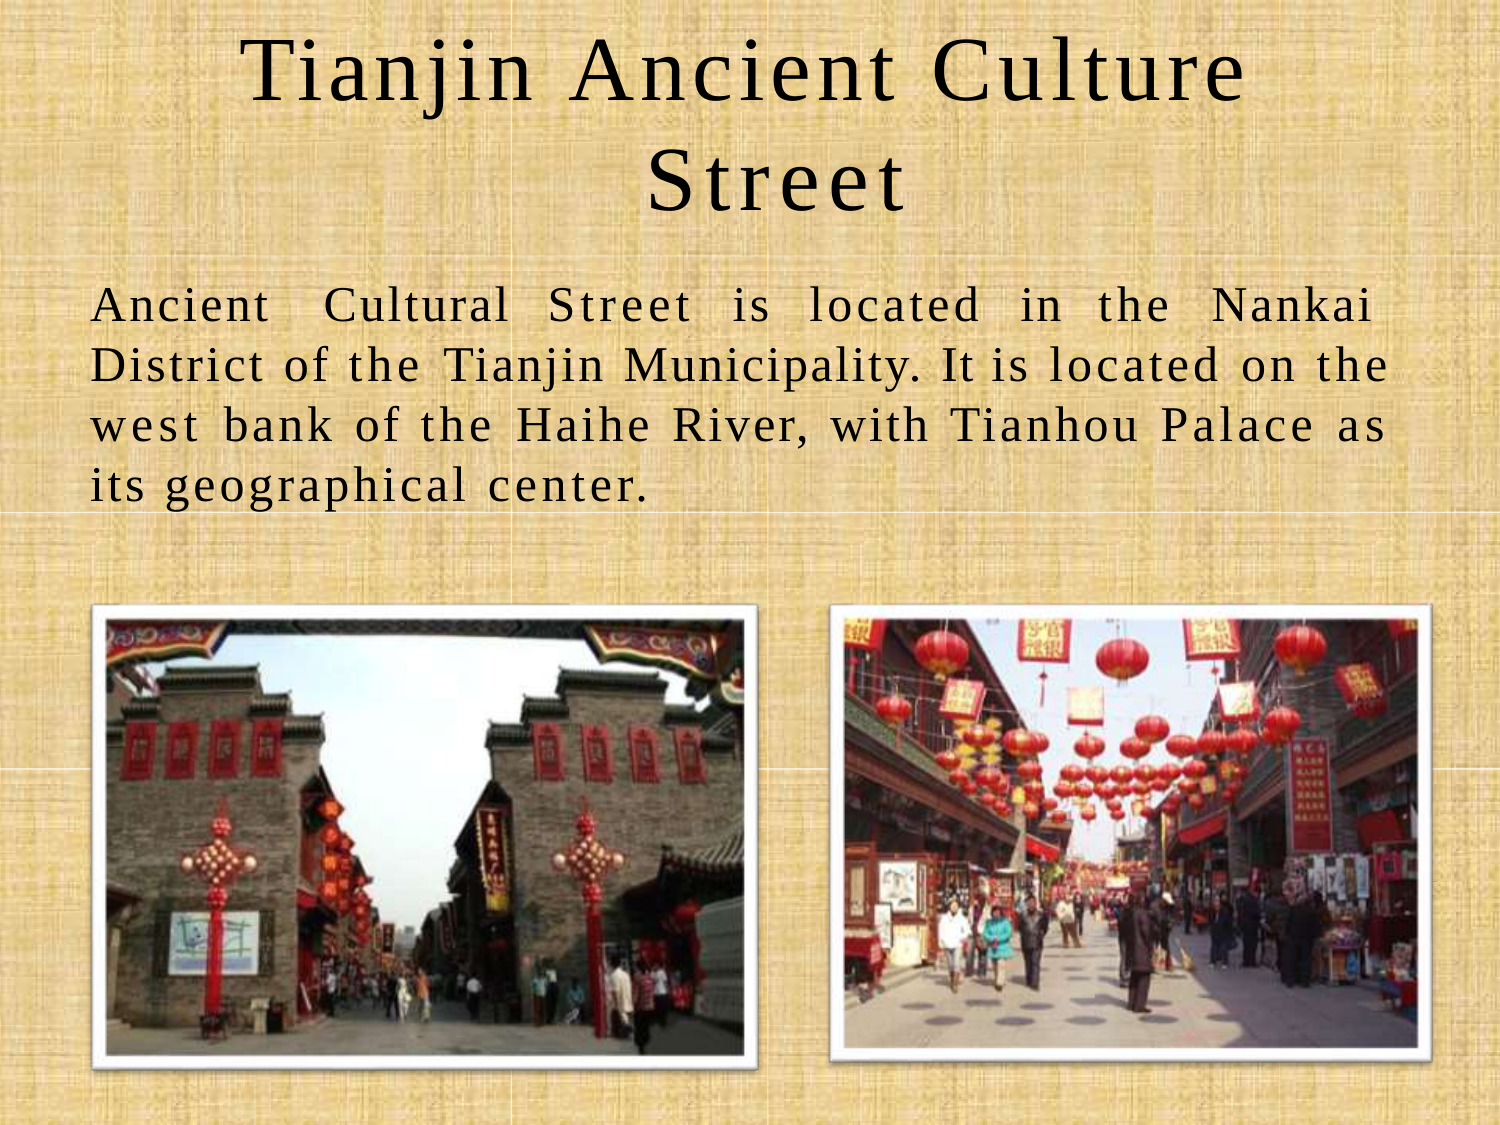

# Tianjin Ancient Culture  Street
Ancient Cultural Street is located in the Nankai  District of the Tianjin Municipality. It is located on the  west bank of the Haihe River, with Tianhou Palace as  its geographical center.